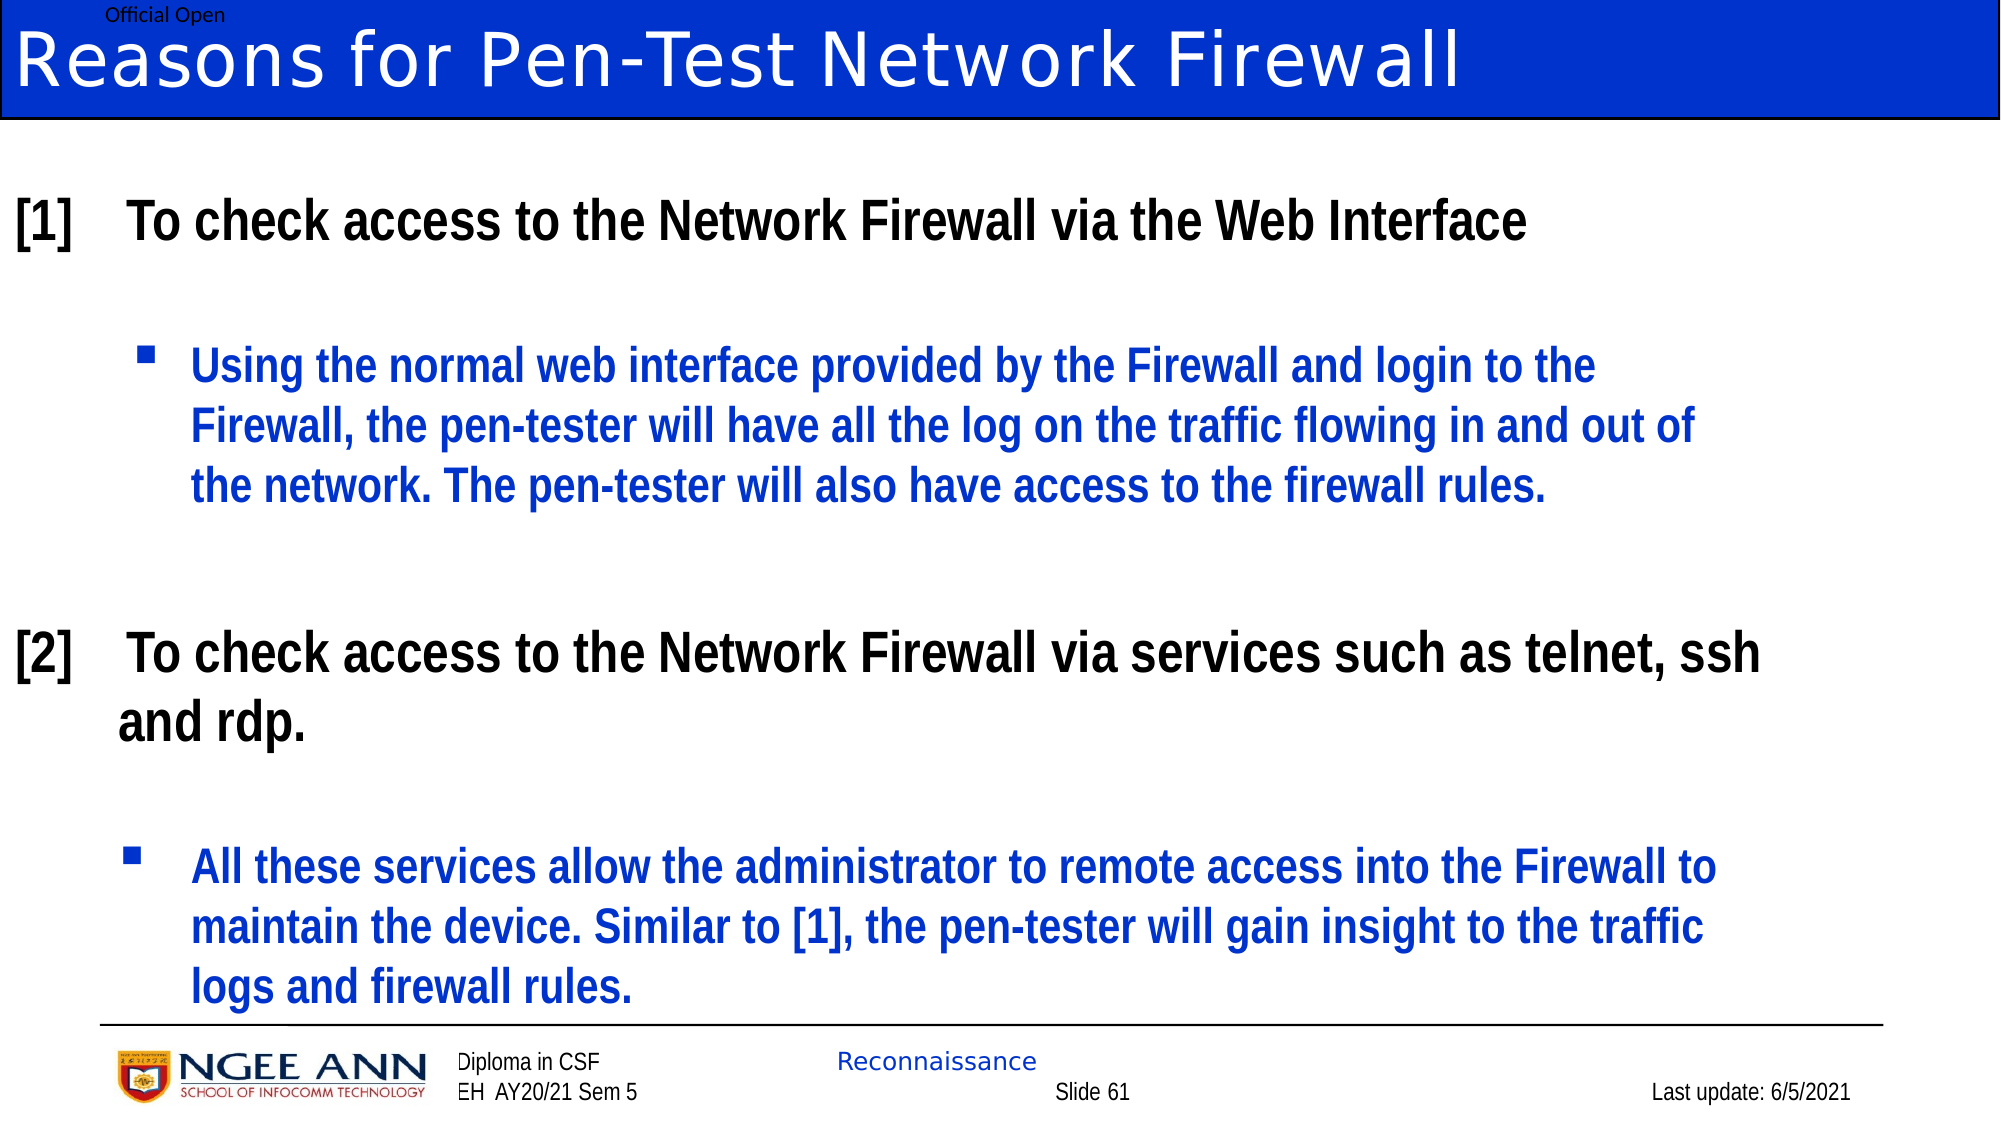

# Reasons for Pen-Test Network Firewall
[1]    To check access to the Network Firewall via the Web Interface
Using the normal web interface provided by the Firewall and login to the Firewall, the pen-tester will have all the log on the traffic flowing in and out of the network. The pen-tester will also have access to the firewall rules.

[2]    To check access to the Network Firewall via services such as telnet, ssh and rdp.
All these services allow the administrator to remote access into the Firewall to maintain the device. Similar to [1], the pen-tester will gain insight to the traffic logs and firewall rules.